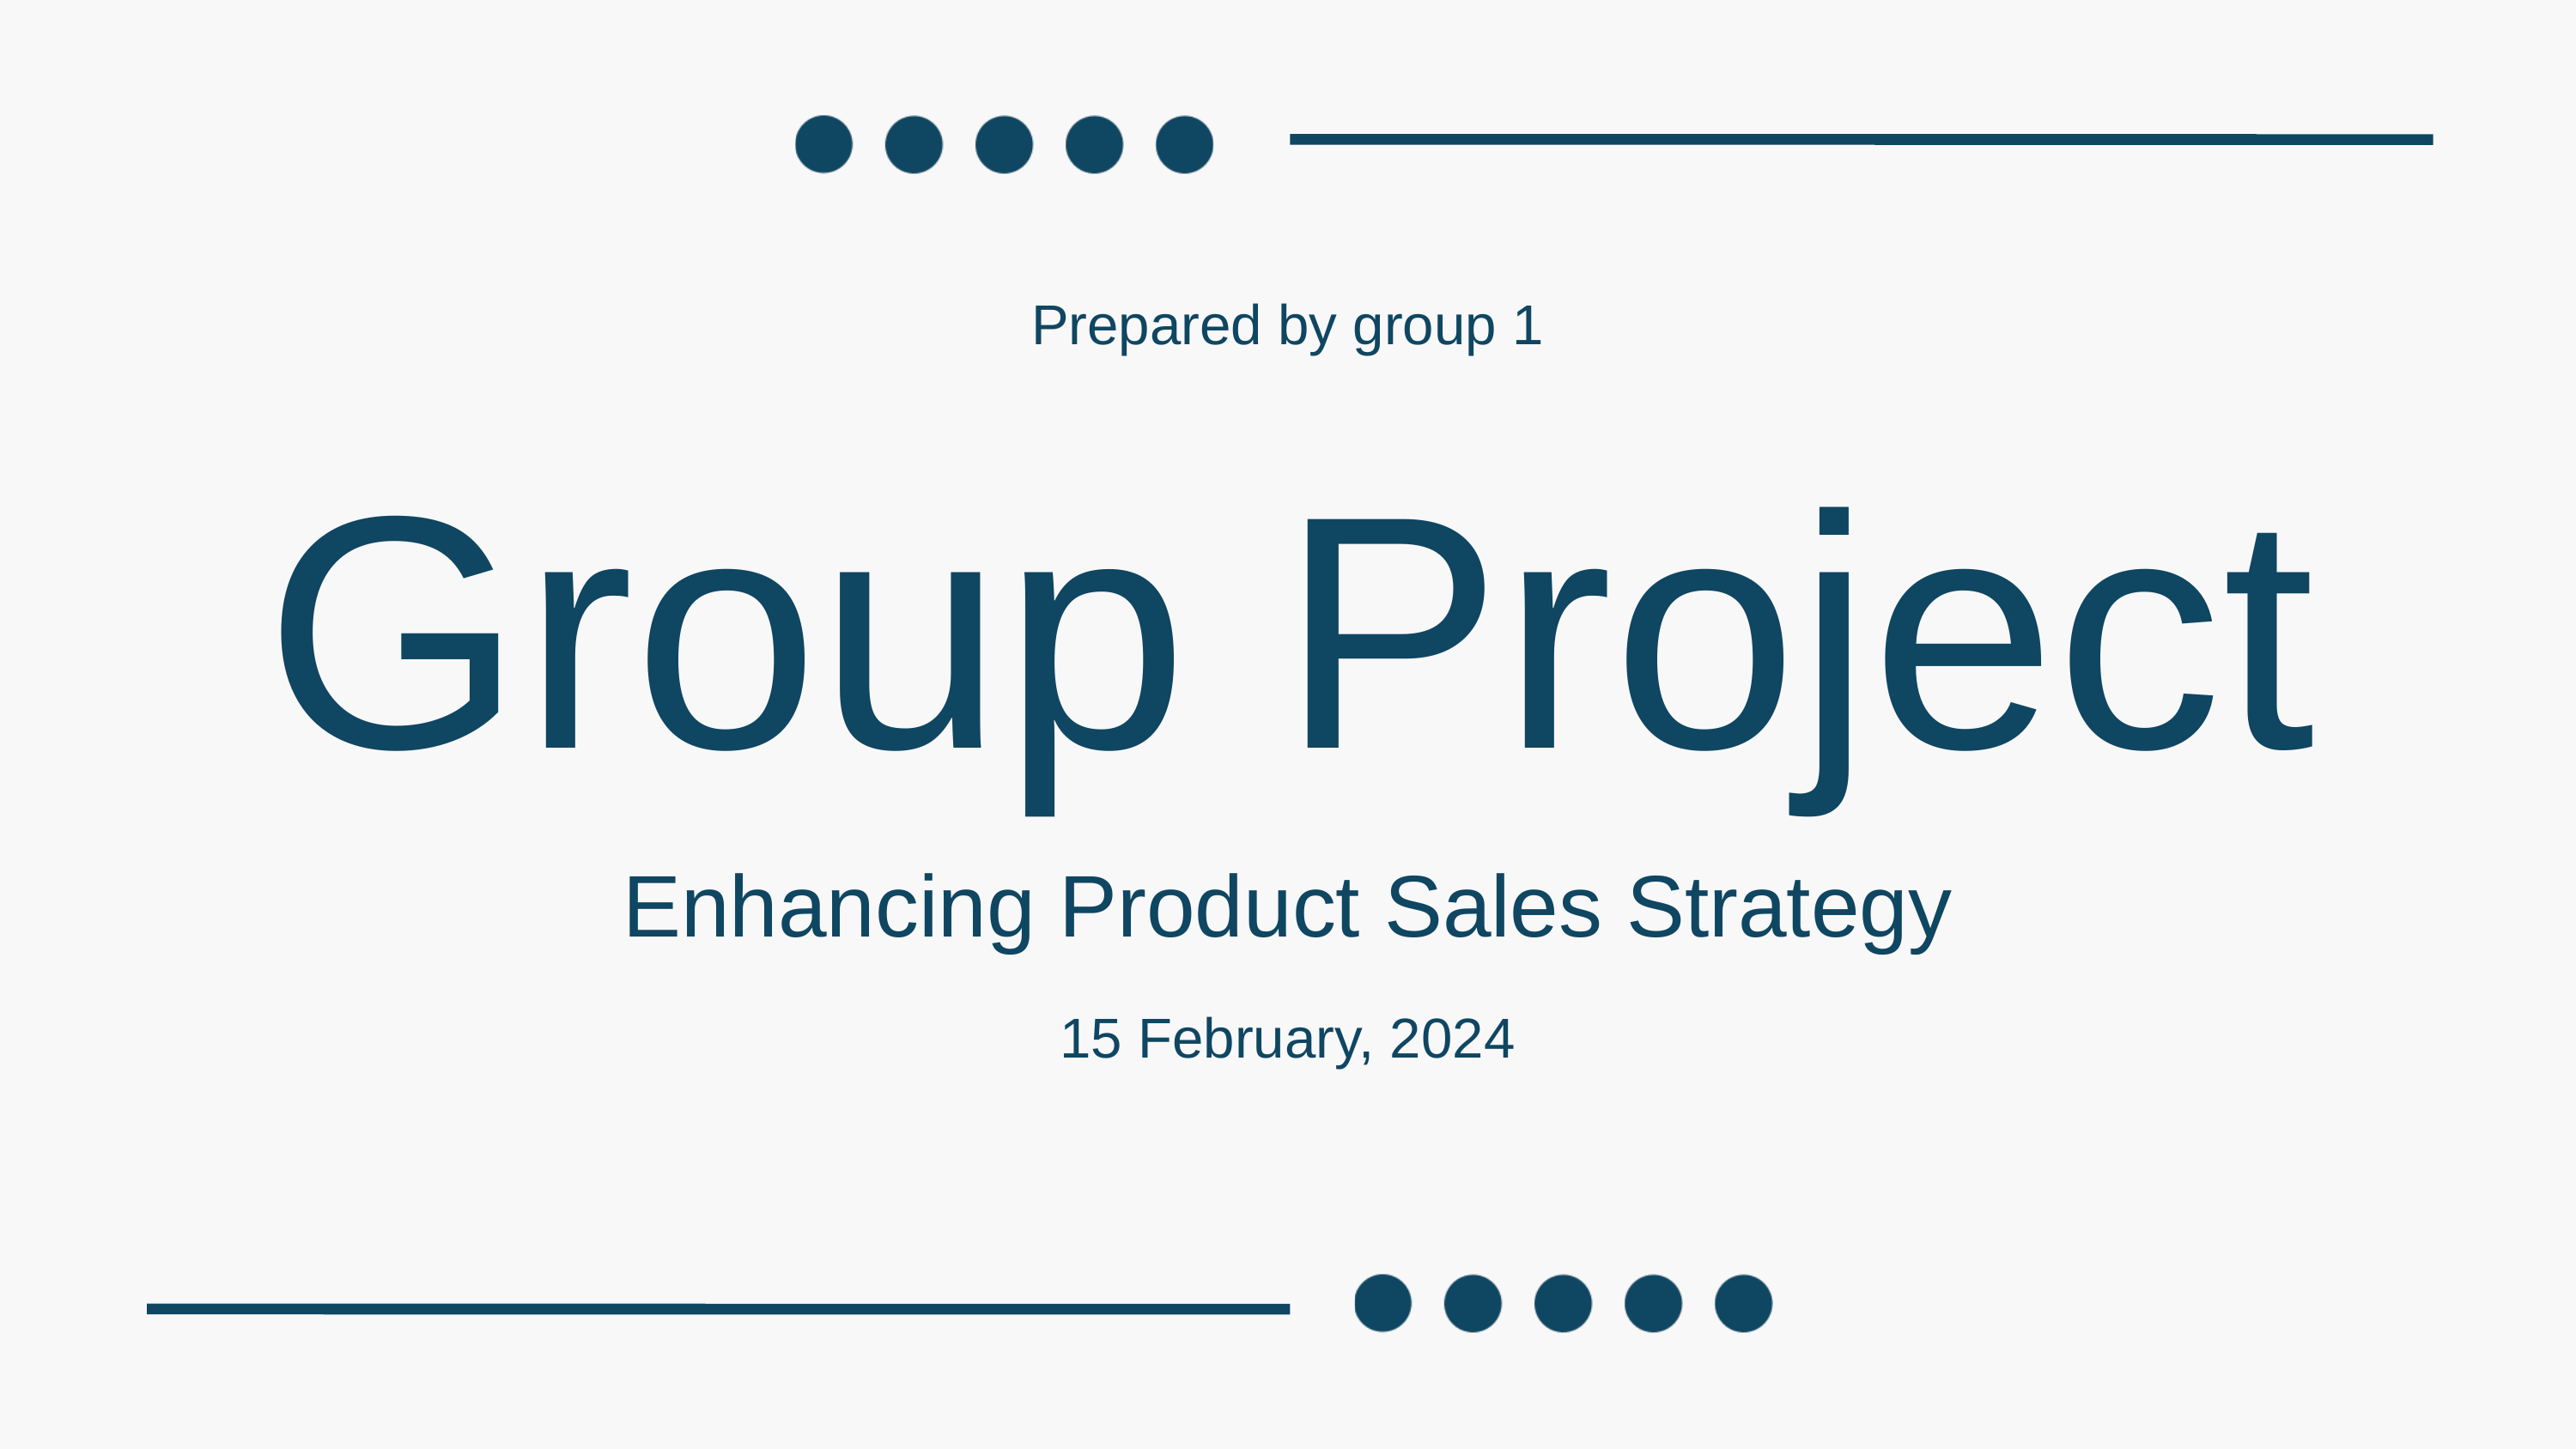

Prepared by group 1
Group Project
Enhancing Product Sales Strategy
15 February, 2024